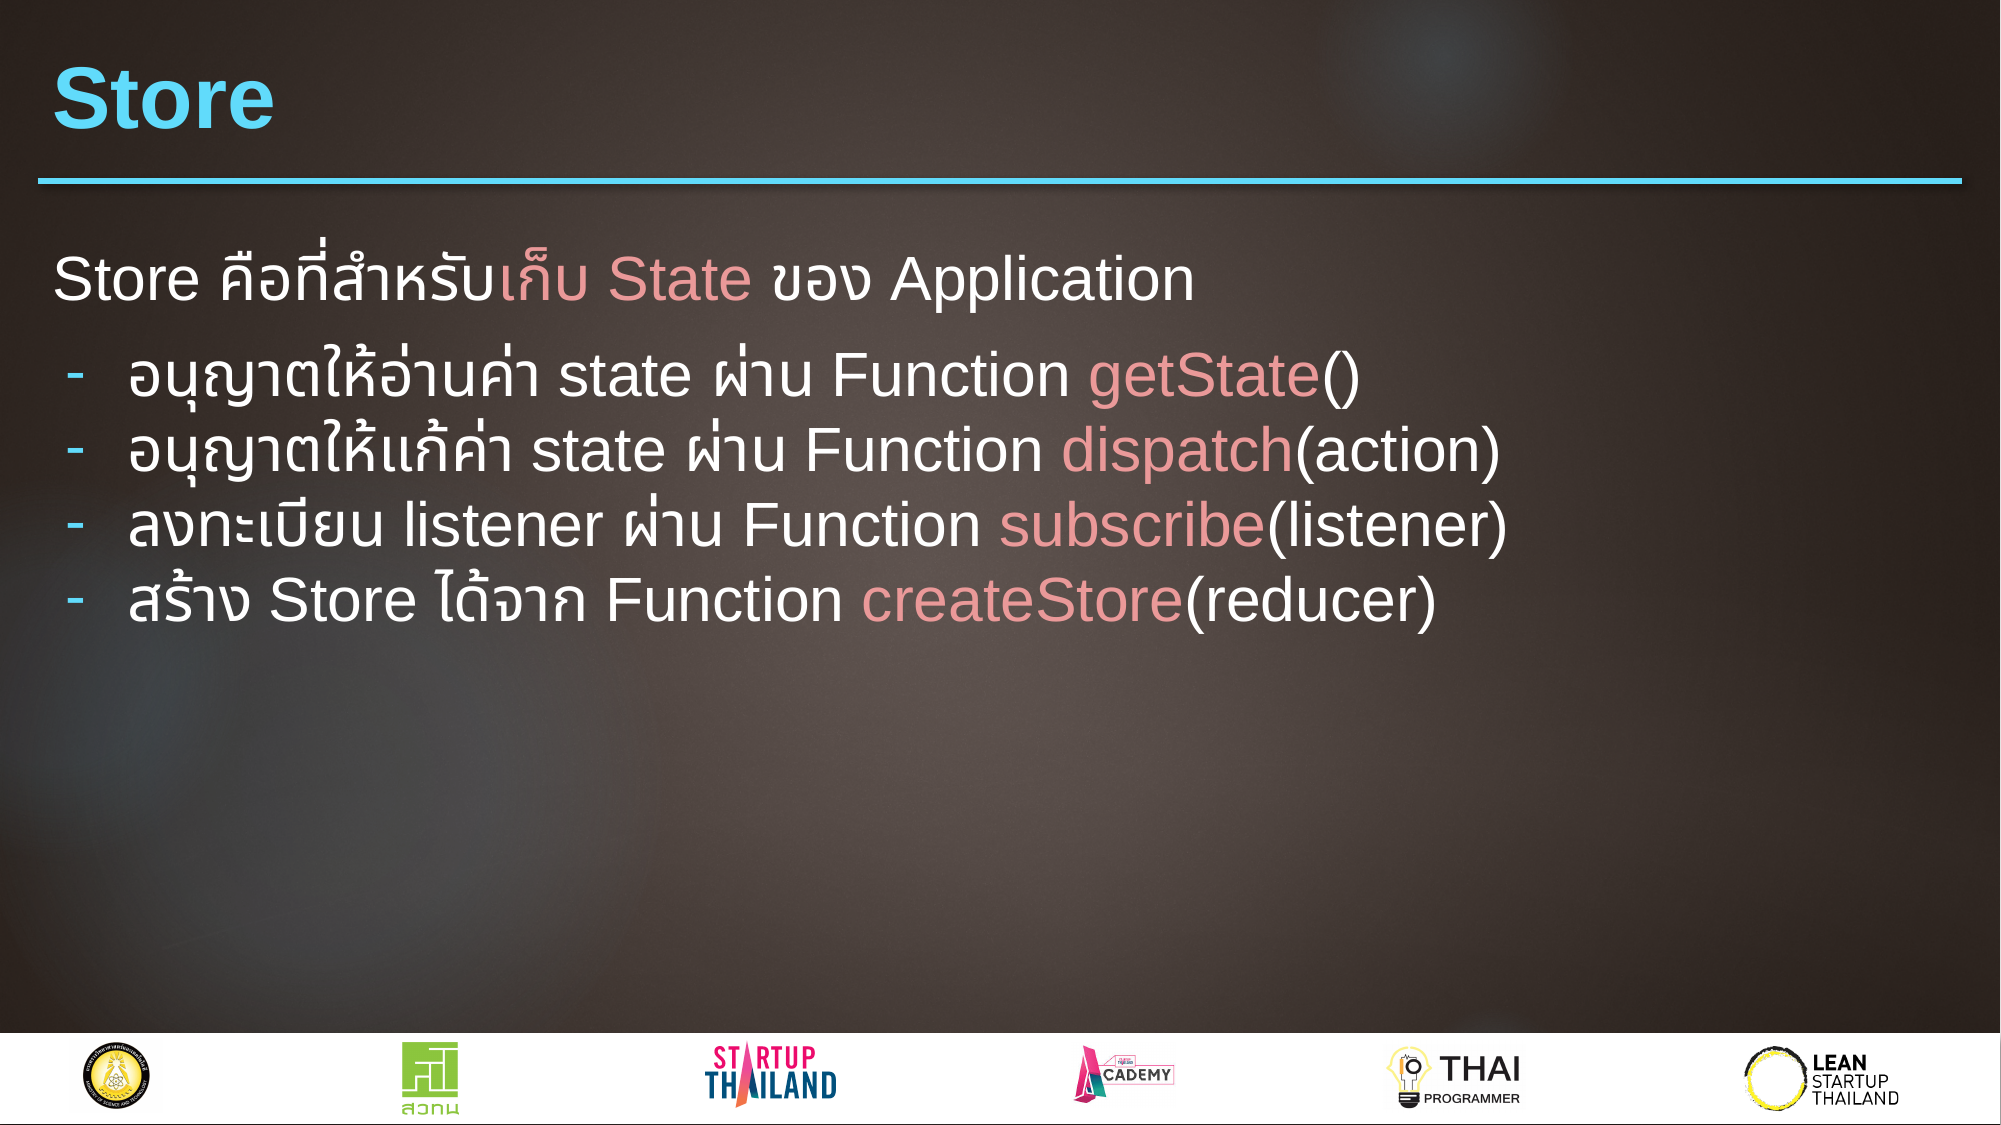

# Store
Store คือที่สำหรับเก็บ State ของ Application
อนุญาตให้อ่านค่า state ผ่าน Function getState()
อนุญาตให้แก้ค่า state ผ่าน Function dispatch(action)
ลงทะเบียน listener ผ่าน Function subscribe(listener)
สร้าง Store ได้จาก Function createStore(reducer)